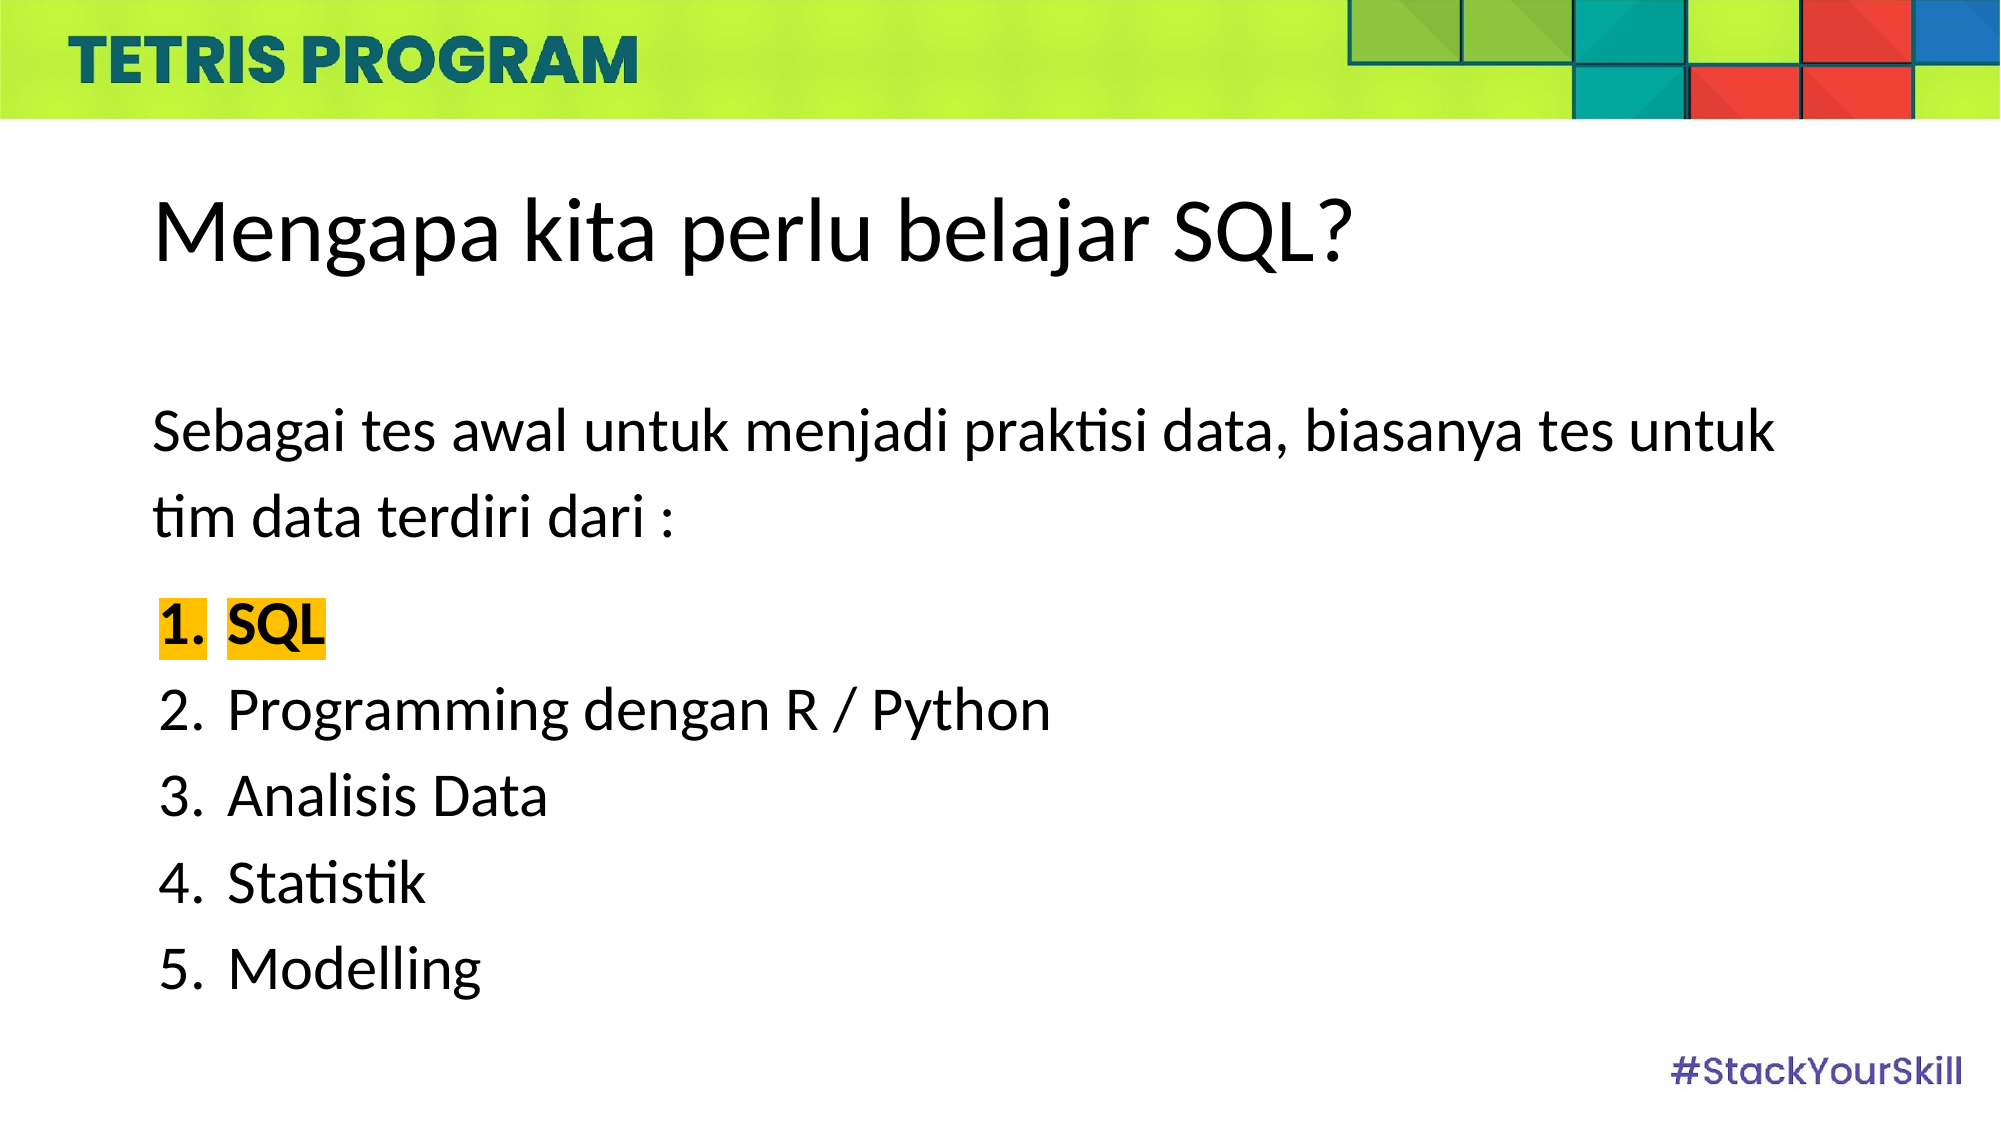

# Mengapa kita perlu belajar SQL?
Sebagai tes awal untuk menjadi praktisi data, biasanya tes untuk tim data terdiri dari :
SQL
Programming dengan R / Python
Analisis Data
Statistik
Modelling